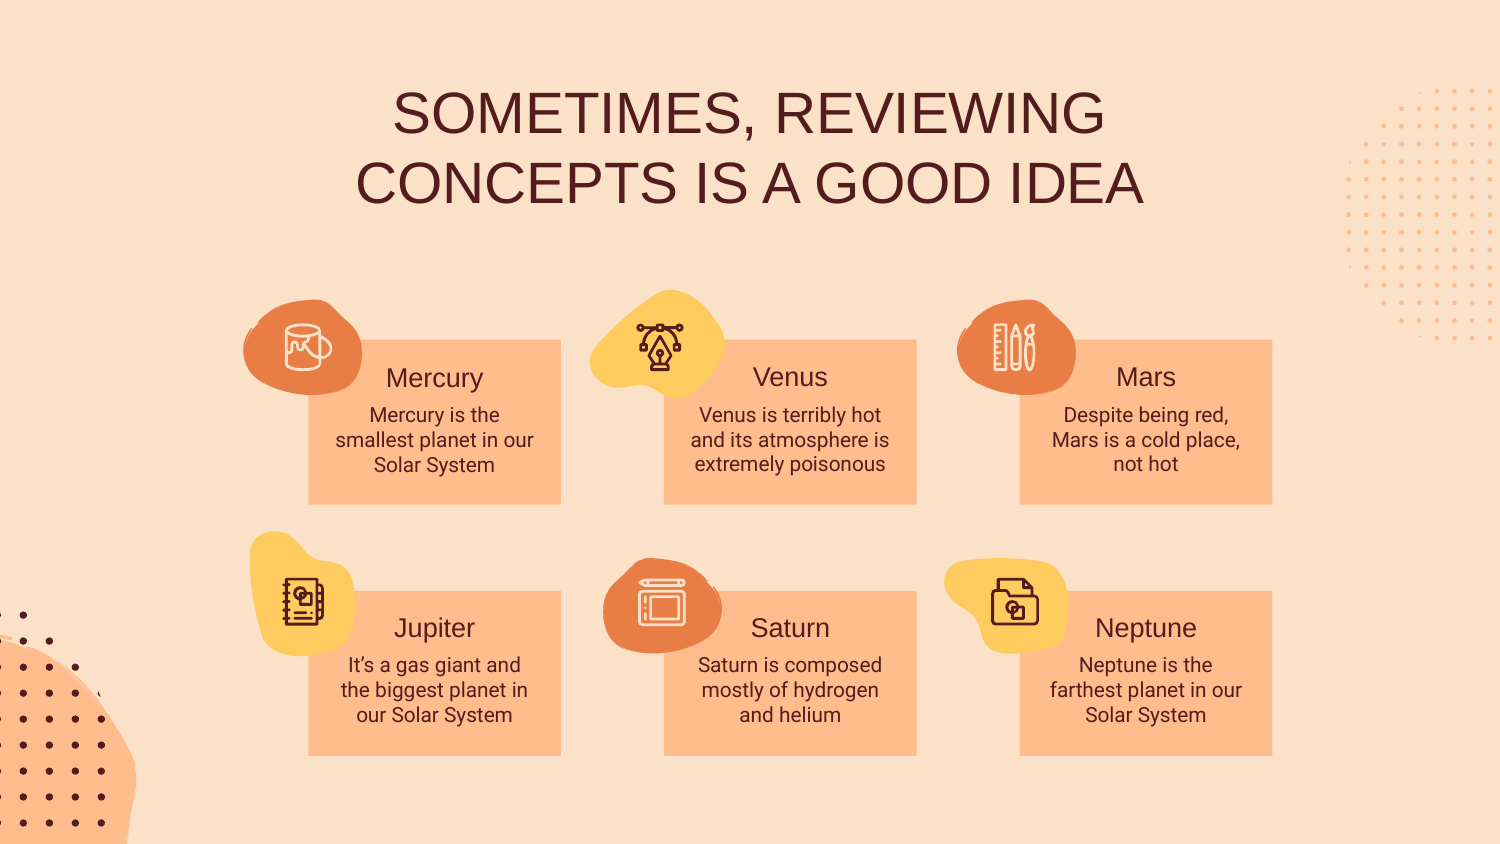

SOMETIMES, REVIEWING CONCEPTS IS A GOOD IDEA

Venus
Mars
# Mercury

Venus is terribly hot and its atmosphere is extremely poisonous
Despite being red, Mars is a cold place, not hot
Mercury is the smallest planet in our Solar System

Saturn
Neptune
Jupiter

Saturn is composed mostly of hydrogen and helium
Neptune is the farthest planet in our Solar System
It’s a gas giant and the biggest planet in our Solar System